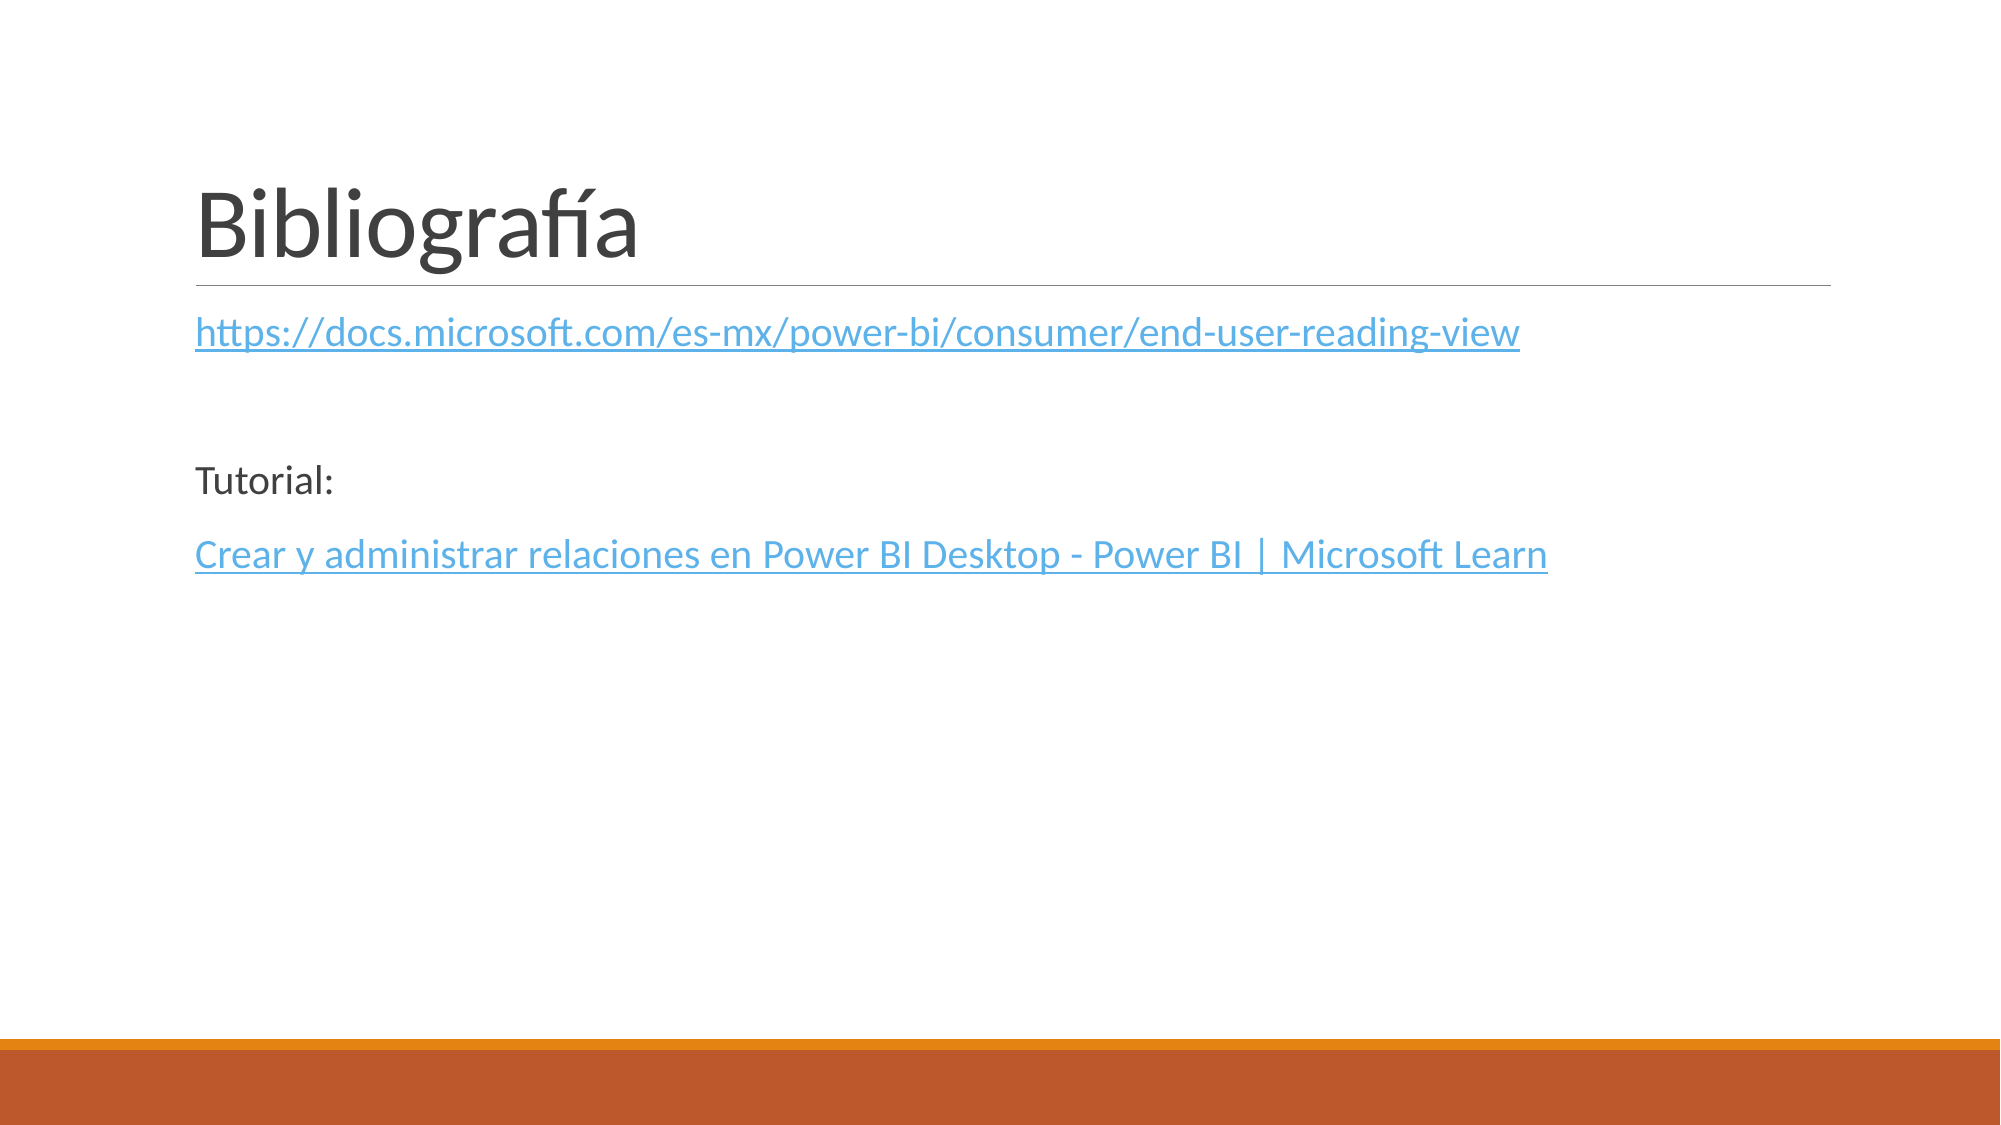

# Bibliografía
https://docs.microsoft.com/es-mx/power-bi/consumer/end-user-reading-view

Tutorial:
Crear y administrar relaciones en Power BI Desktop - Power BI | Microsoft Learn